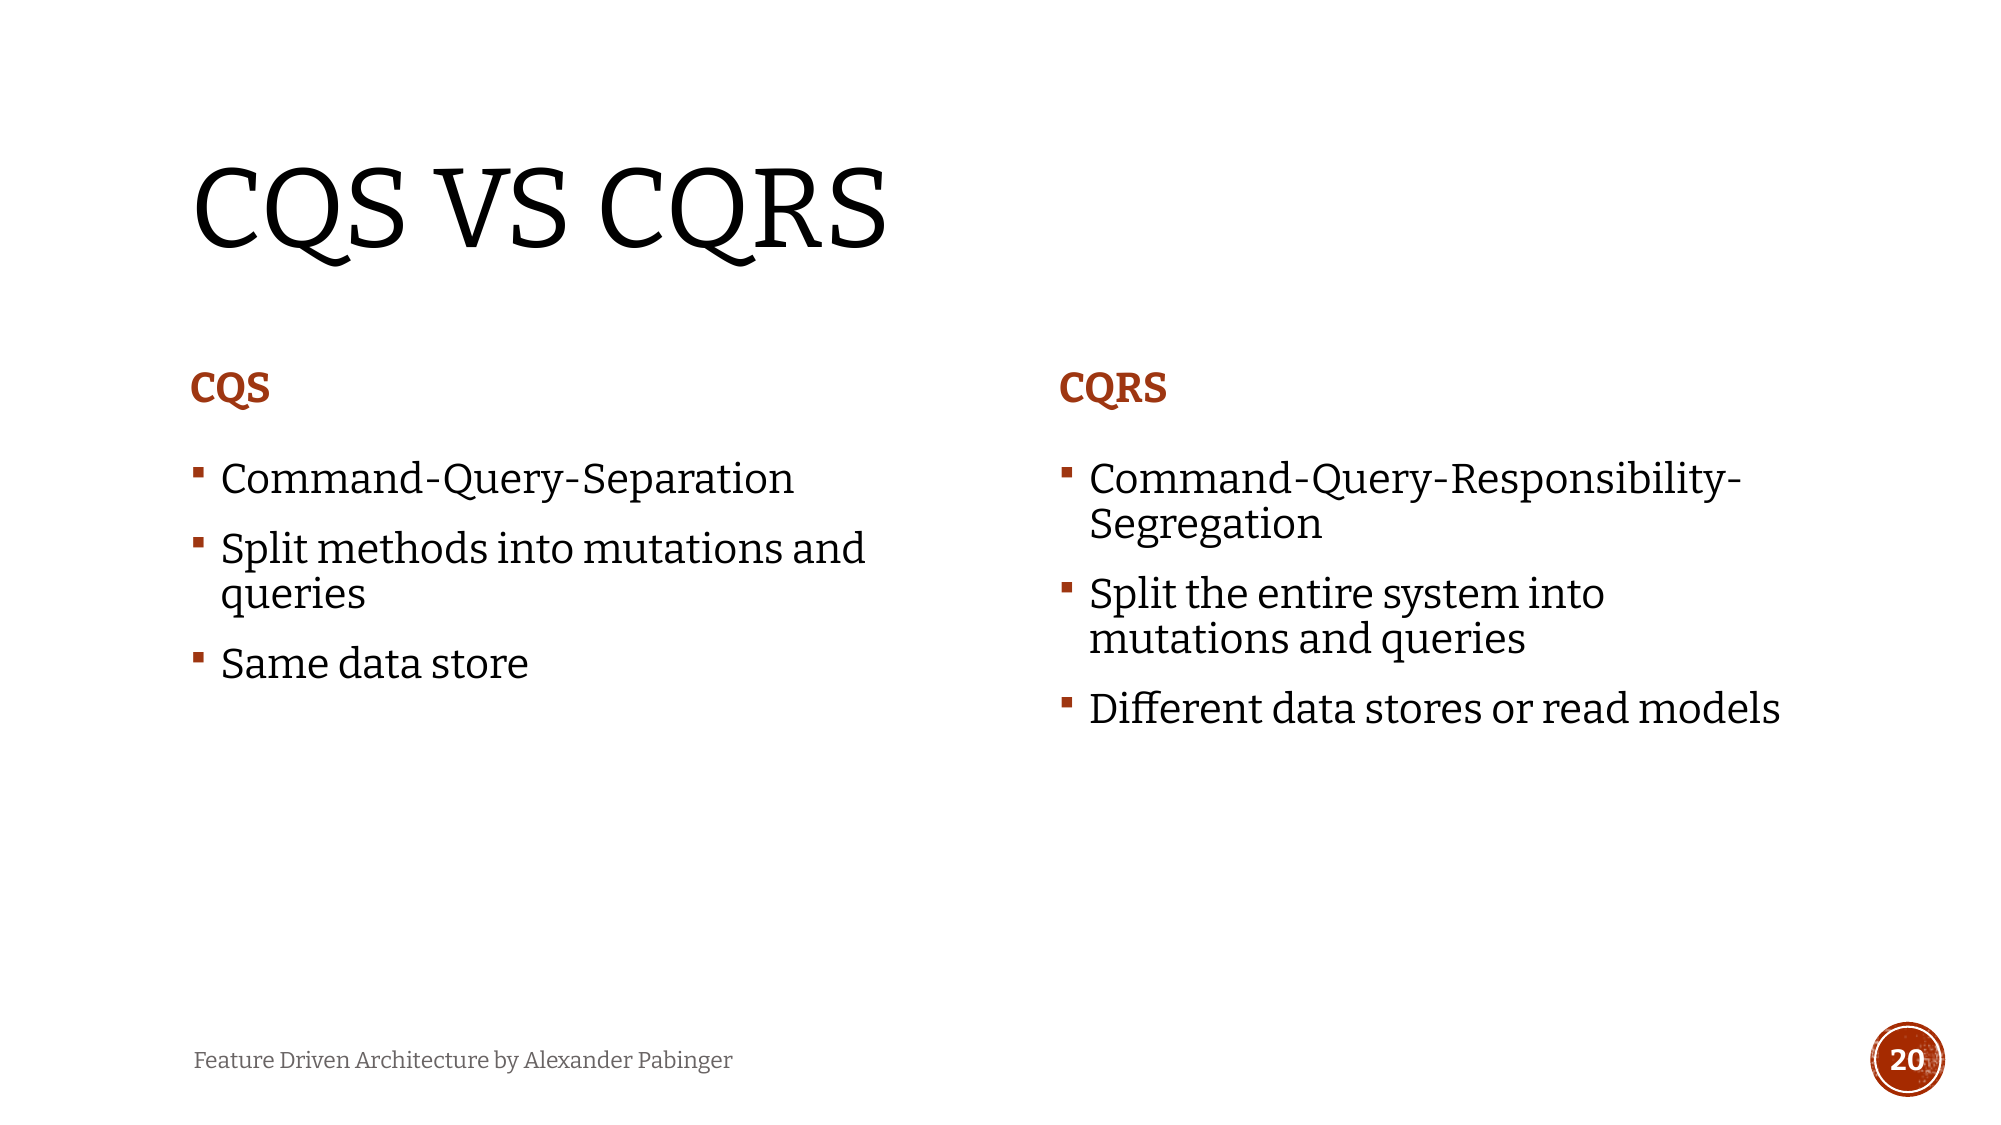

# CQS vs cqrs
CQS
CQRS
Command-Query-Separation
Split methods into mutations and queries
Same data store
Command-Query-Responsibility-Segregation
Split the entire system into mutations and queries
Different data stores or read models

Feature Driven Architecture by Alexander Pabinger
20